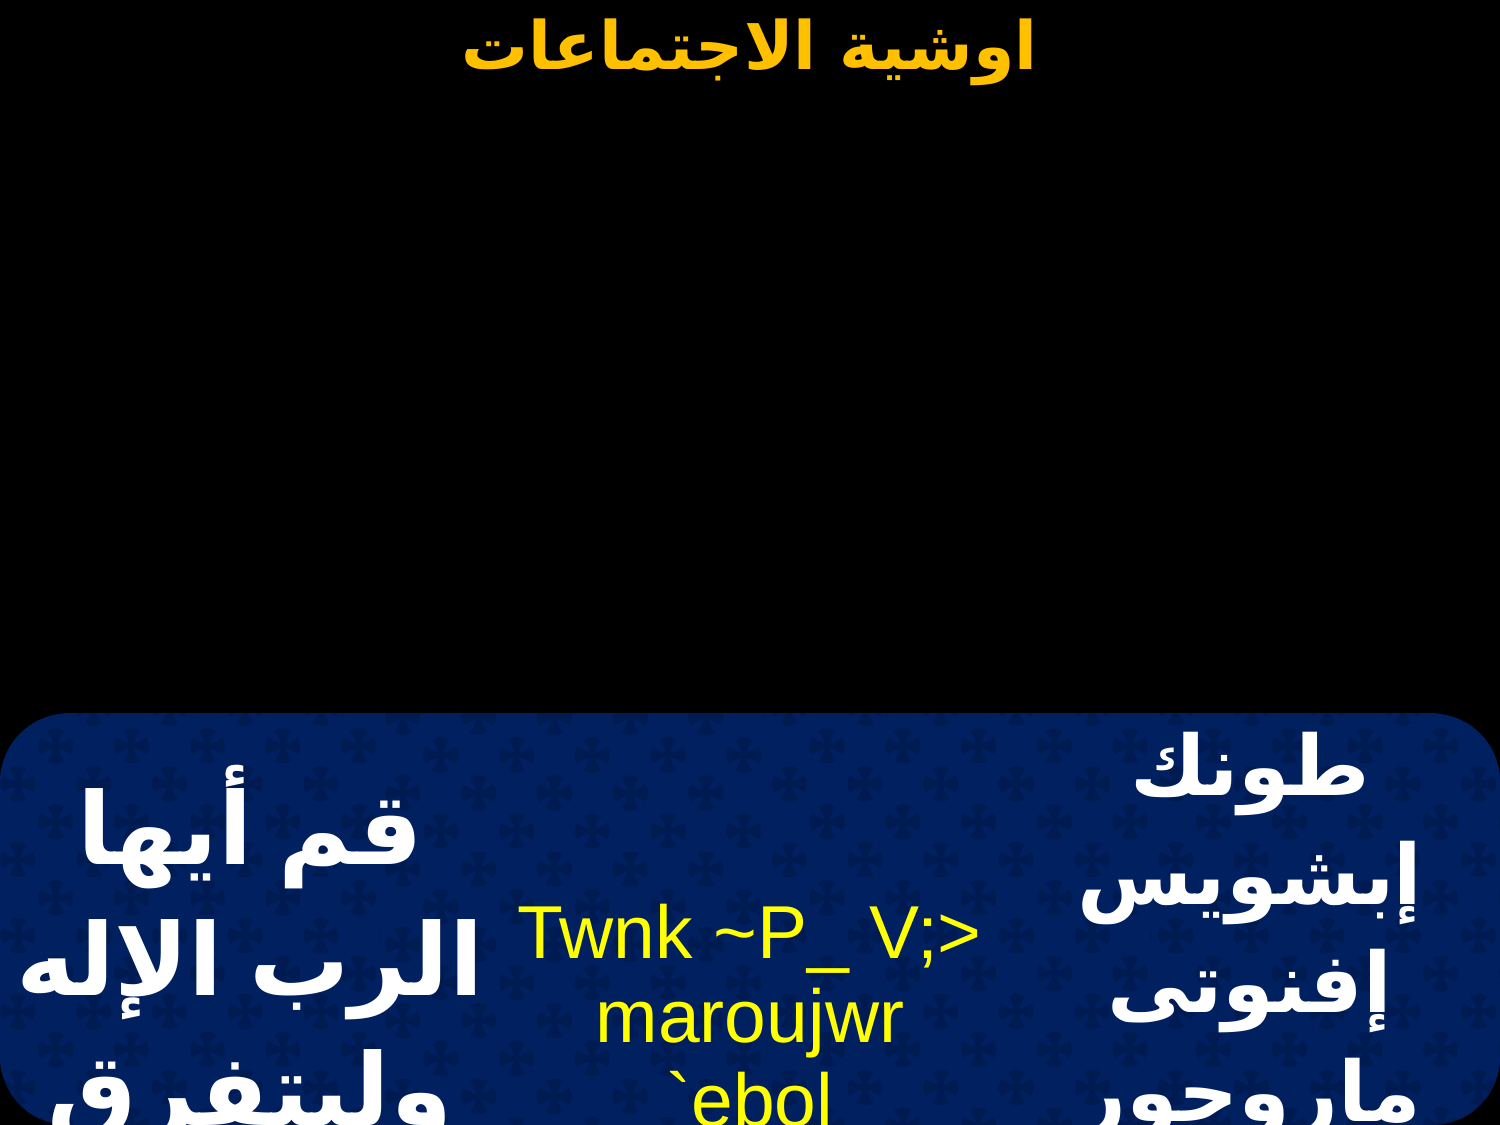

| قم أيها الرب الإله وليتفرق جميع اعدائك | Twnk ~P\_ V;> maroujwr `ebol `nje nekjaji throu | طونك إبشويس إفنوتى ماروجور إيفول إنجى نيك جاجي تيرو |
| --- | --- | --- |